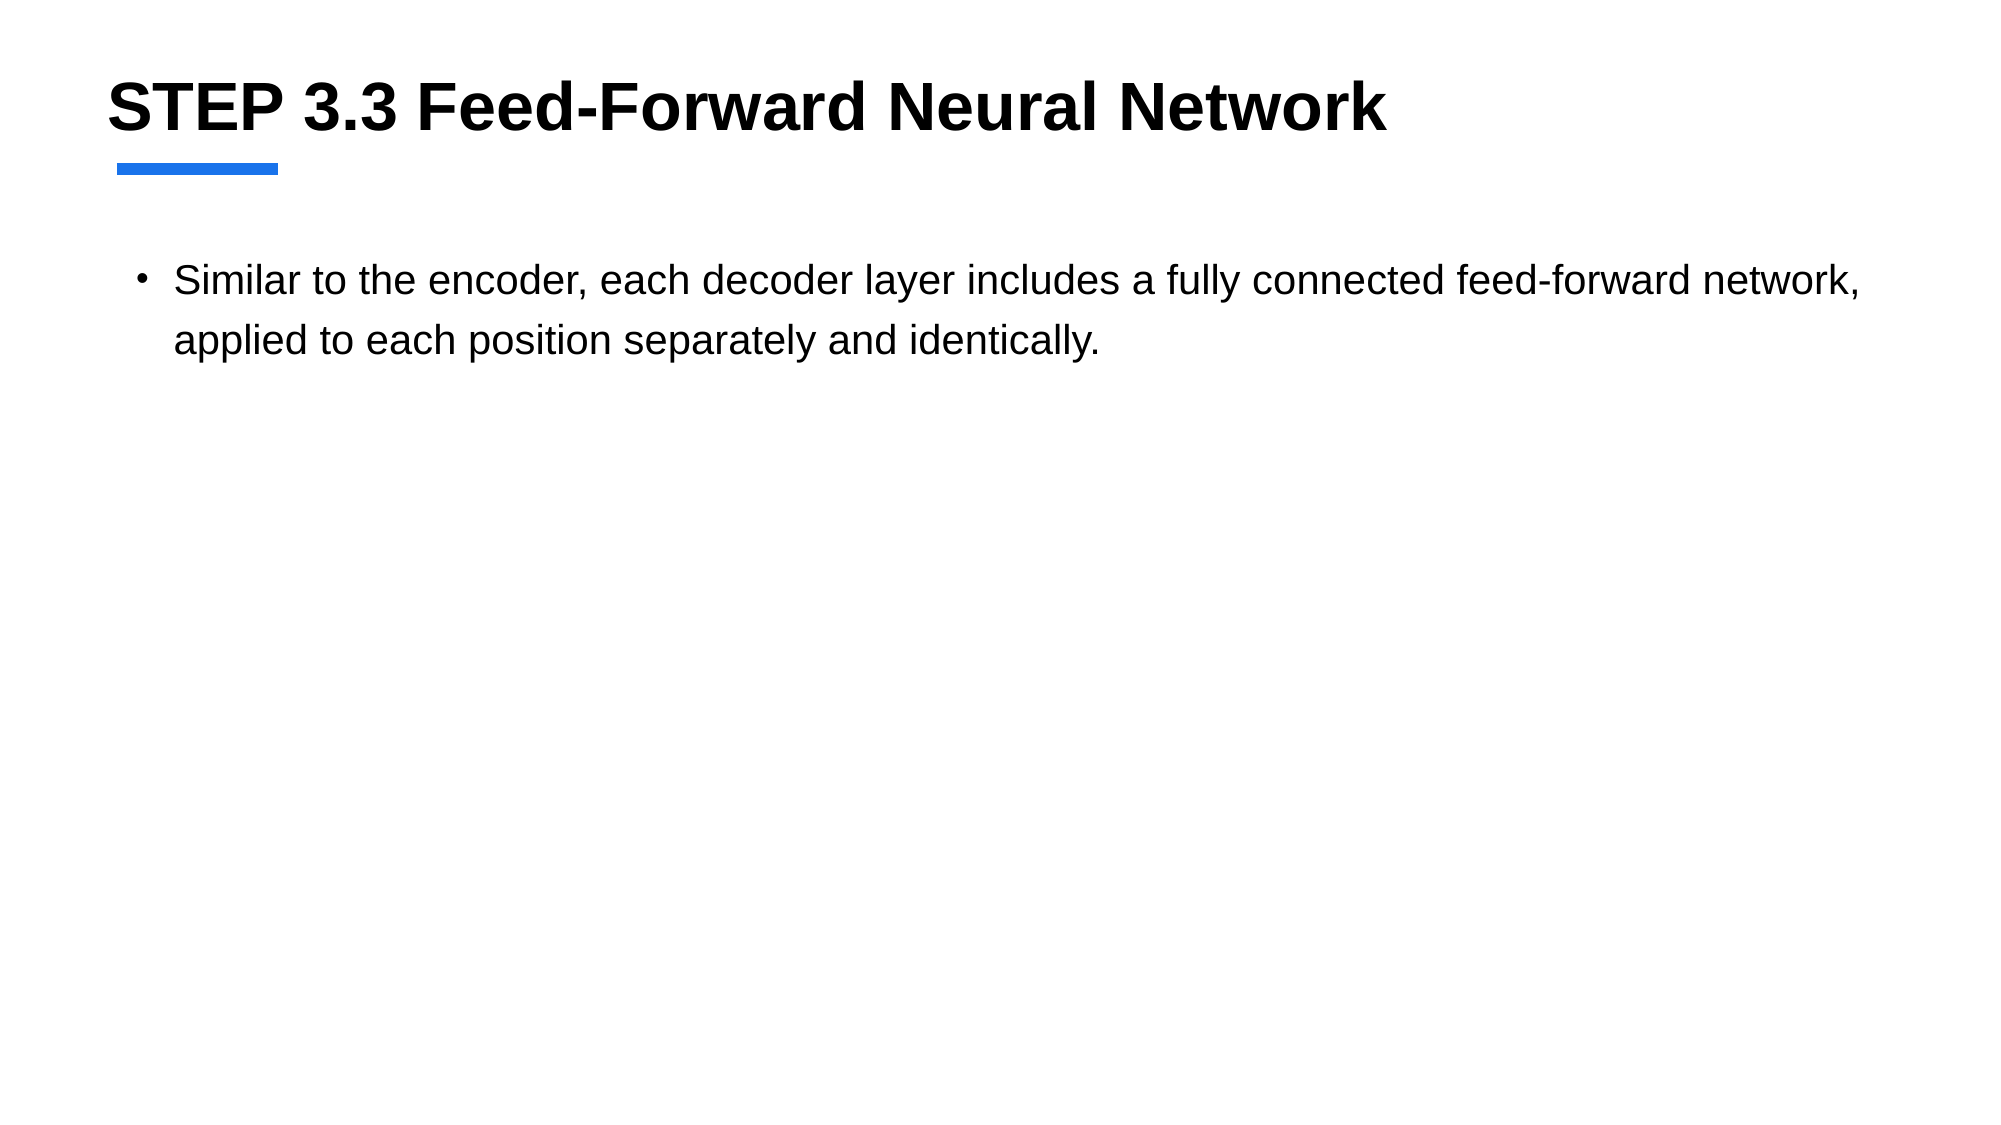

# STEP 3.3 Feed-Forward Neural Network
Similar to the encoder, each decoder layer includes a fully connected feed-forward network, applied to each position separately and identically.